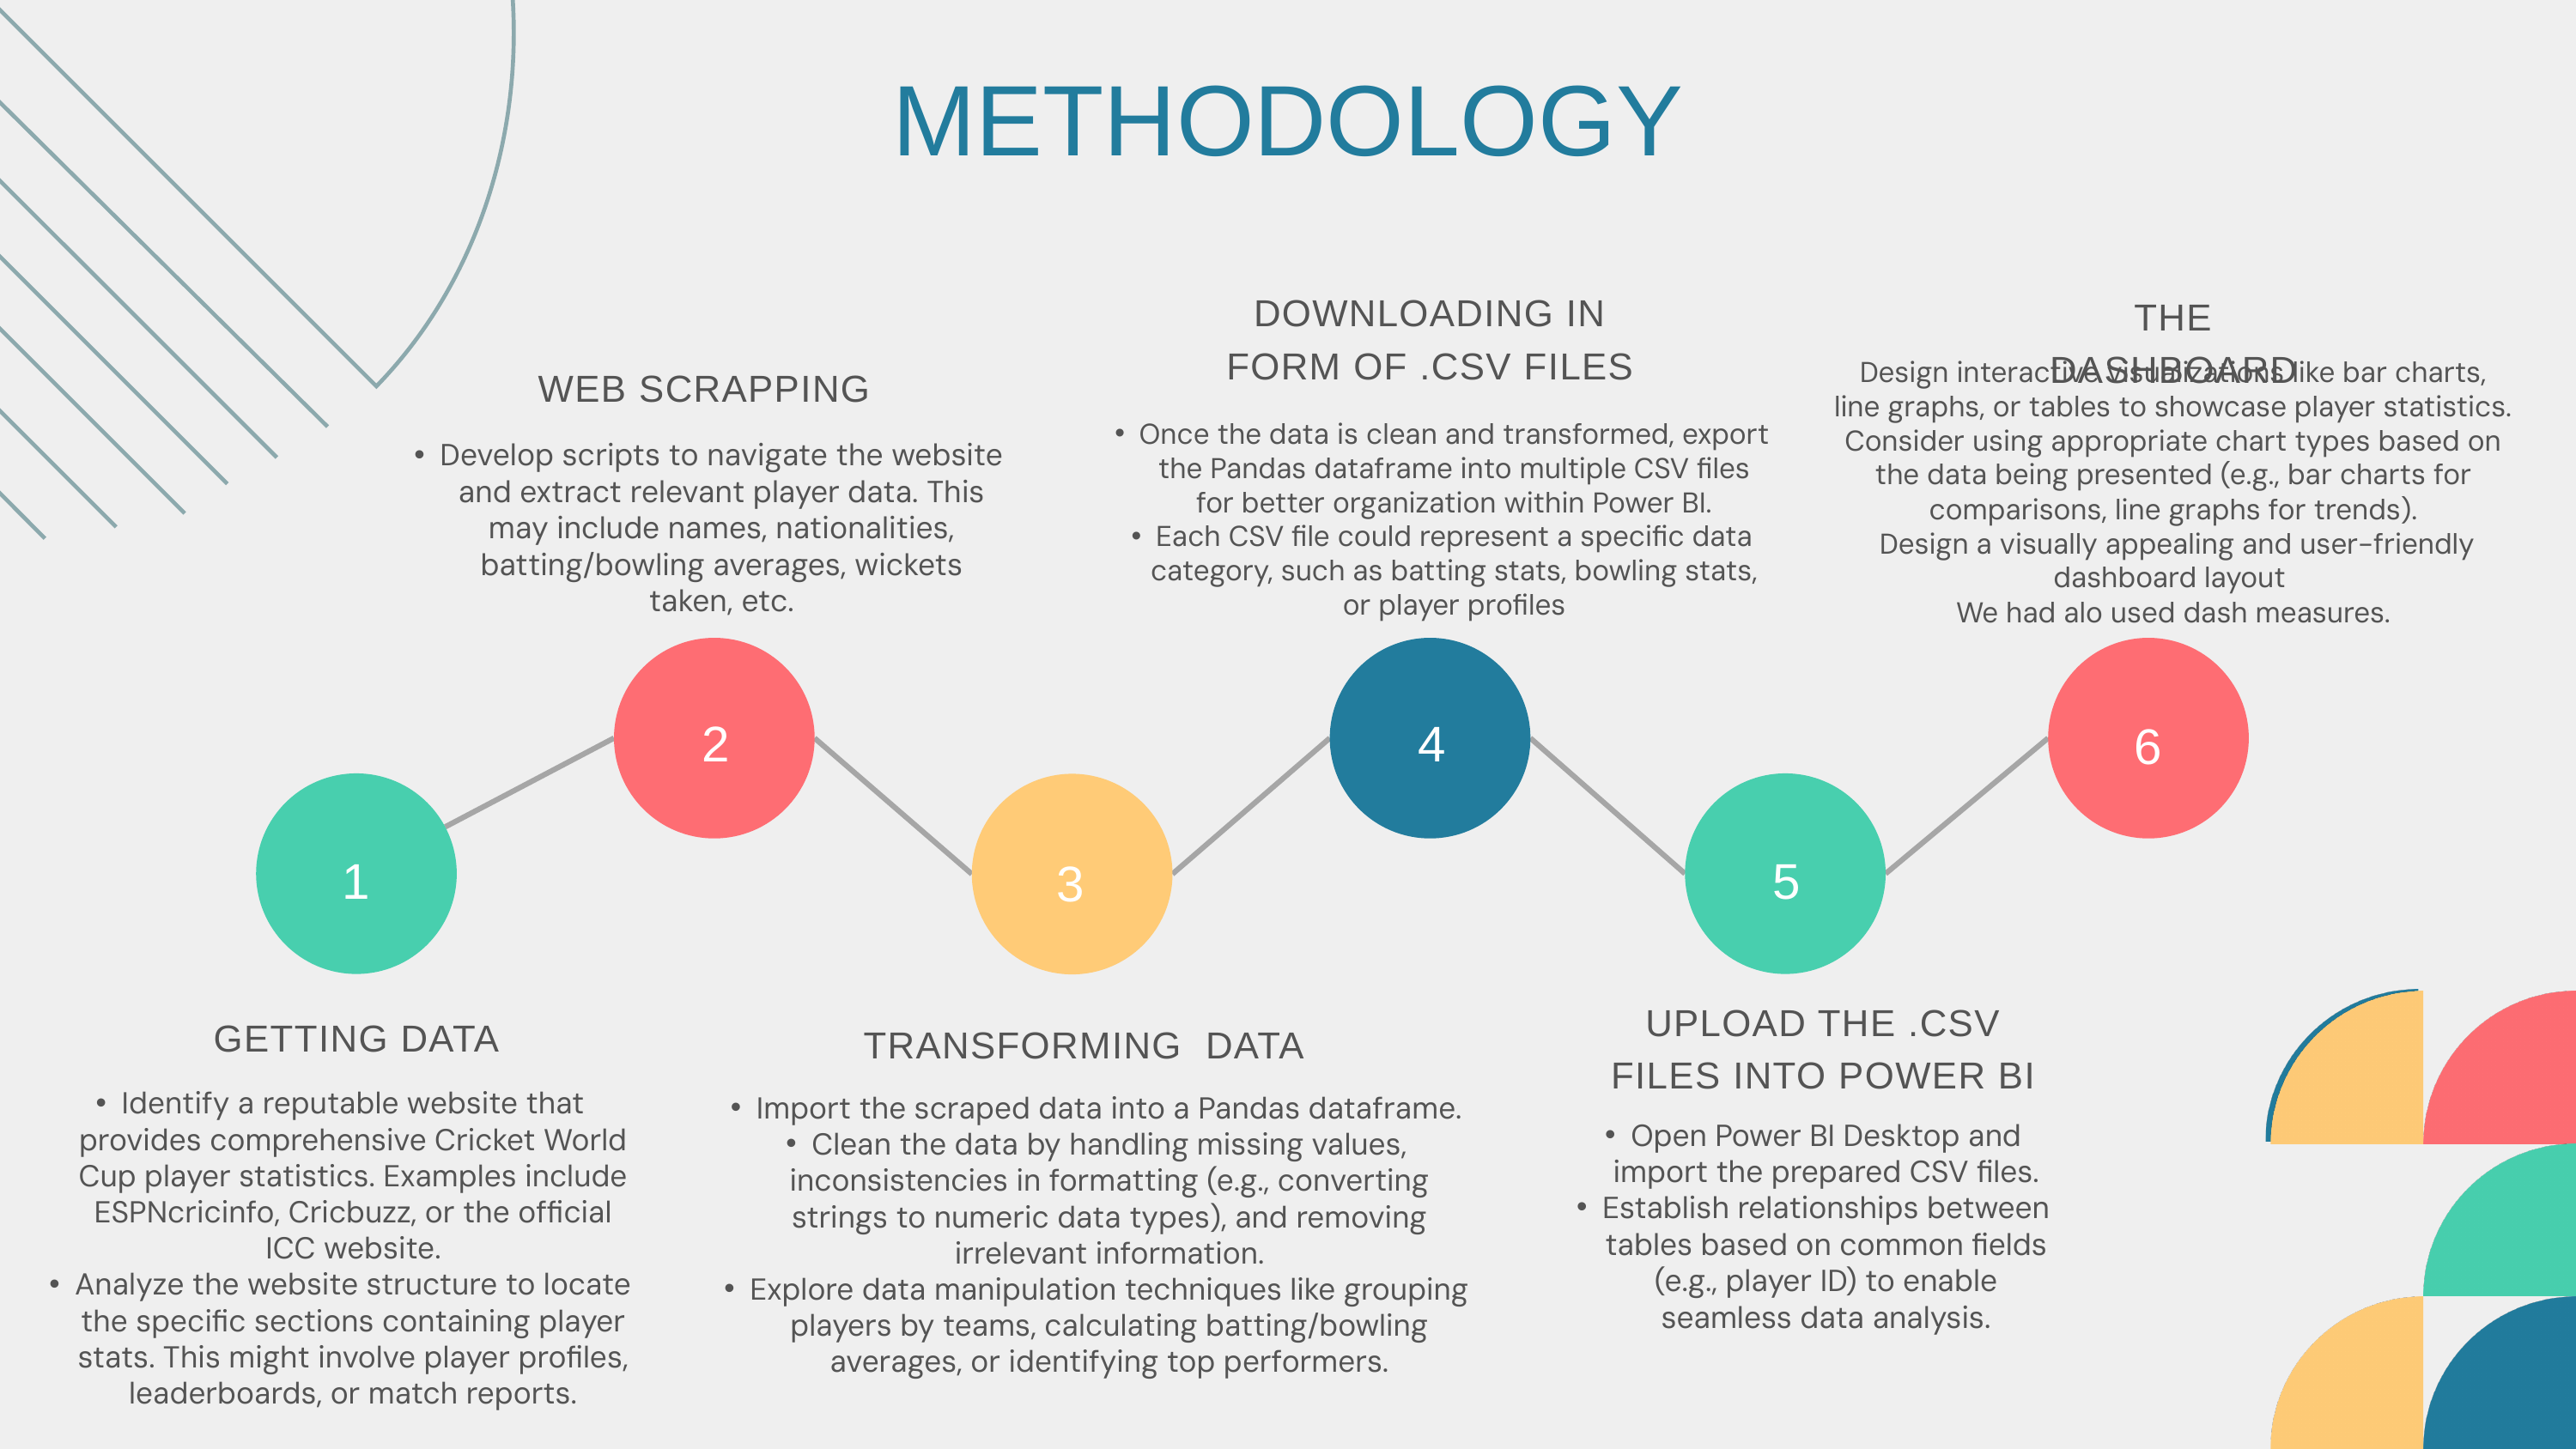

METHODOLOGY
DOWNLOADING IN FORM OF .CSV FILES
THE DASHBOARD
Design interactive visualizations like bar charts, line graphs, or tables to showcase player statistics. Consider using appropriate chart types based on the data being presented (e.g., bar charts for comparisons, line graphs for trends).
 Design a visually appealing and user-friendly dashboard layout
We had alo used dash measures.
WEB SCRAPPING
Once the data is clean and transformed, export the Pandas dataframe into multiple CSV files for better organization within Power BI.
Each CSV file could represent a specific data category, such as batting stats, bowling stats, or player profiles

Develop scripts to navigate the website and extract relevant player data. This may include names, nationalities, batting/bowling averages, wickets taken, etc.

2
4
6

1
5
3

UPLOAD THE .CSV FILES INTO POWER BI
GETTING DATA
TRANSFORMING  DATA
Identify a reputable website that provides comprehensive Cricket World Cup player statistics. Examples include ESPNcricinfo, Cricbuzz, or the official ICC website.
Analyze the website structure to locate the specific sections containing player stats. This might involve player profiles, leaderboards, or match reports.

Import the scraped data into a Pandas dataframe.
Clean the data by handling missing values, inconsistencies in formatting (e.g., converting strings to numeric data types), and removing irrelevant information.
Explore data manipulation techniques like grouping players by teams, calculating batting/bowling averages, or identifying top performers.

Open Power BI Desktop and import the prepared CSV files.
Establish relationships between tables based on common fields (e.g., player ID) to enable seamless data analysis.